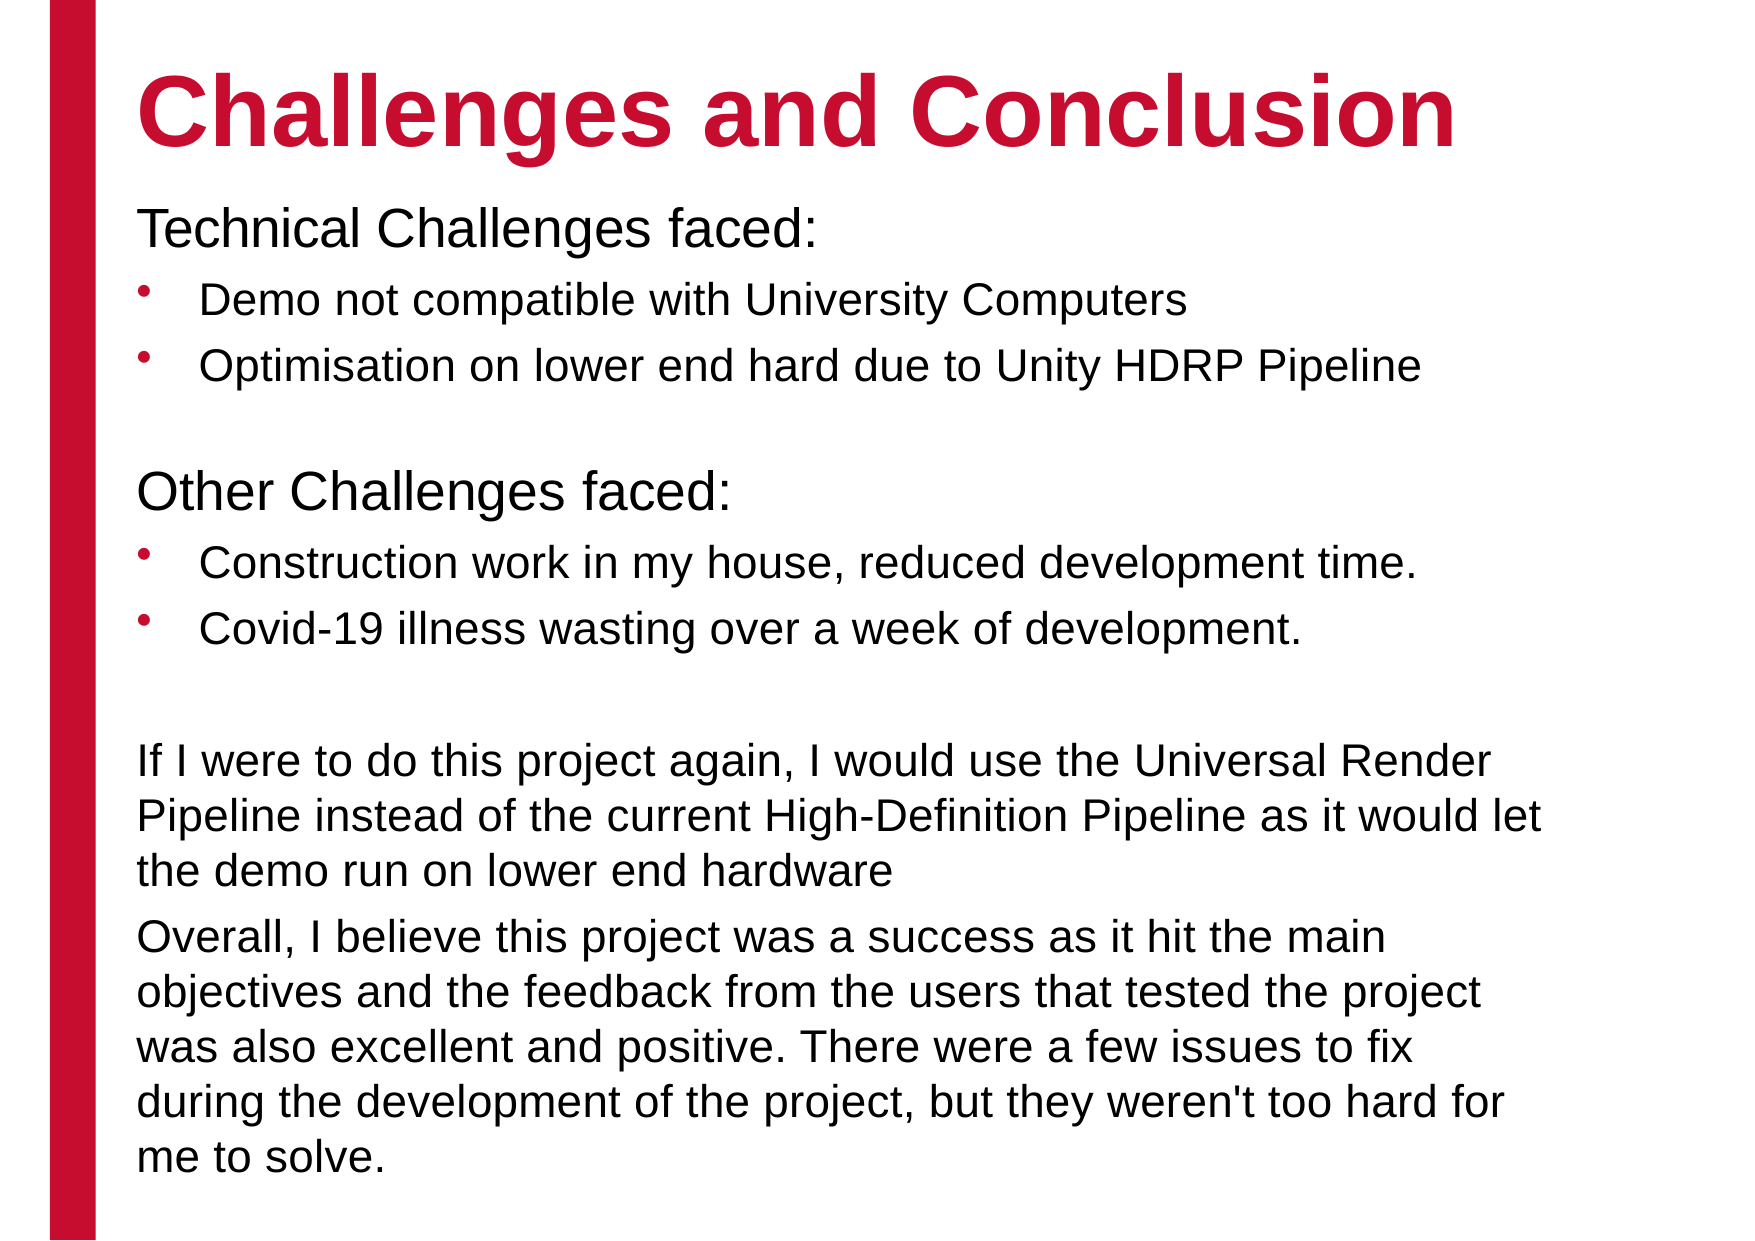

# Challenges and Conclusion
Technical Challenges faced:
Demo not compatible with University Computers
Optimisation on lower end hard due to Unity HDRP Pipeline

Other Challenges faced:
Construction work in my house, reduced development time.
Covid-19 illness wasting over a week of development.

If I were to do this project again, I would use the Universal Render Pipeline instead of the current High-Definition Pipeline as it would let the demo run on lower end hardware
Overall, I believe this project was a success as it hit the main objectives and the feedback from the users that tested the project was also excellent and positive. There were a few issues to fix during the development of the project, but they weren't too hard for me to solve.